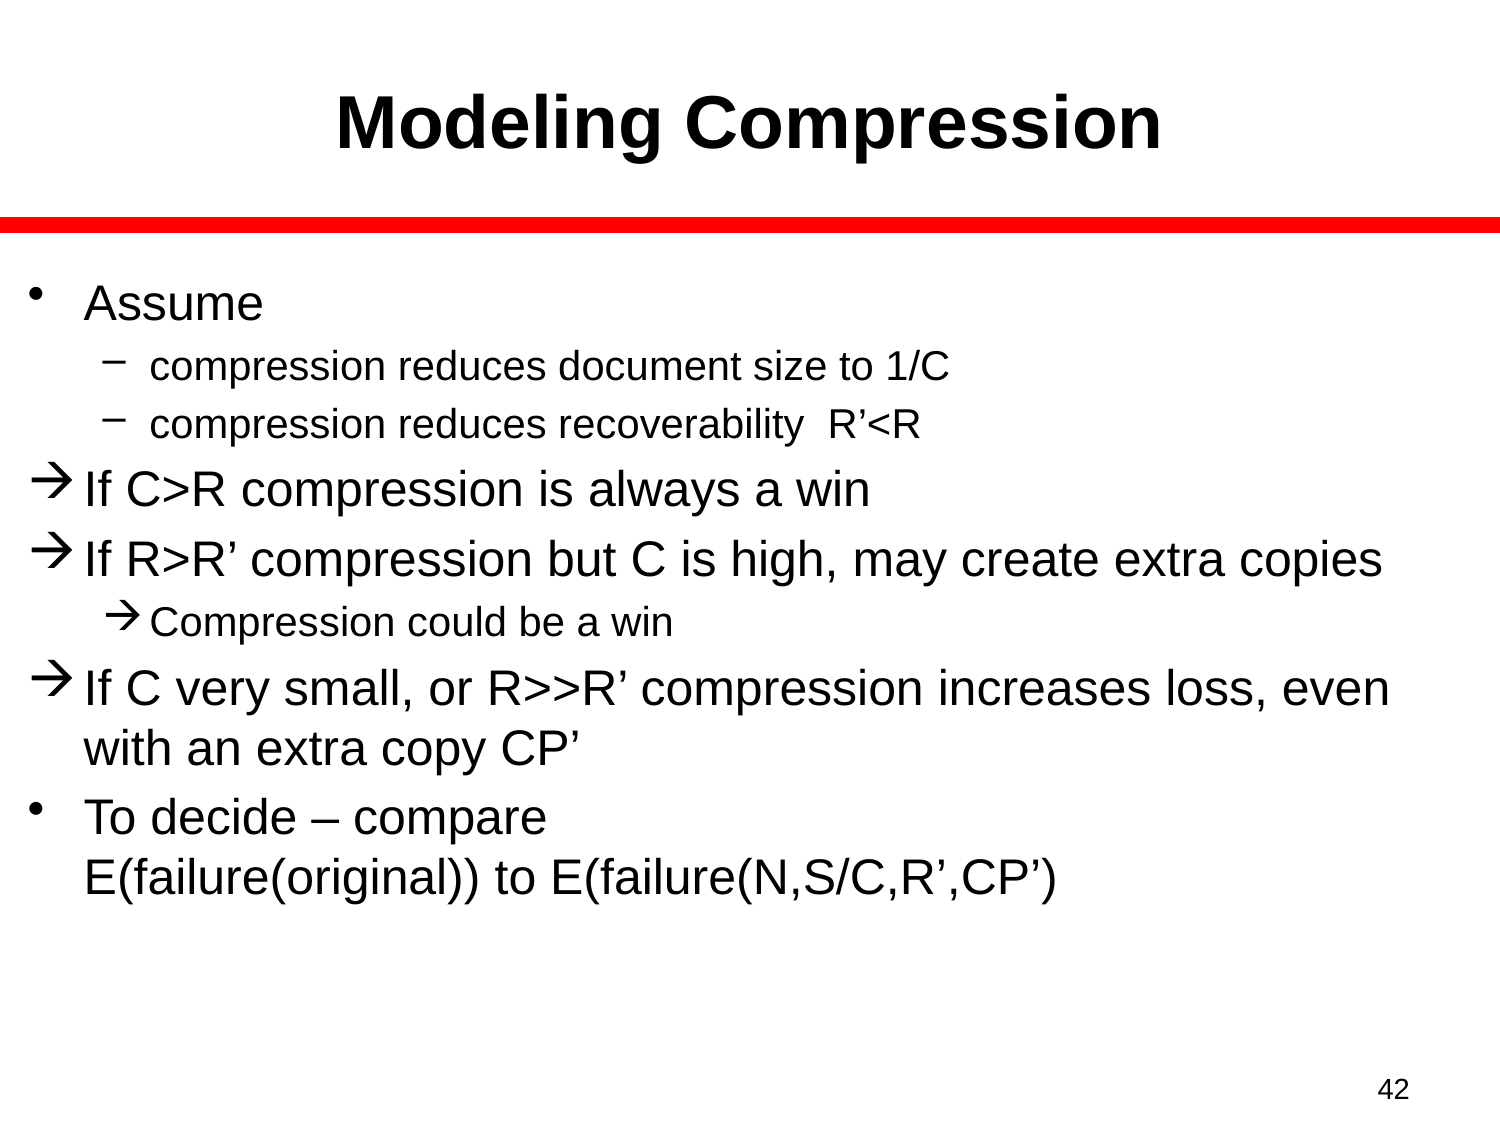

# Modeling Compression
Assume
compression reduces document size to 1/C
compression reduces recoverability  R’<R
If C>R compression is always a win
If R>R’ compression but C is high, may create extra copies
Compression could be a win
If C very small, or R>>R’ compression increases loss, even with an extra copy CP’
To decide – compare
E(failure(original)) to E(failure(N,S/C,R’,CP’)
42